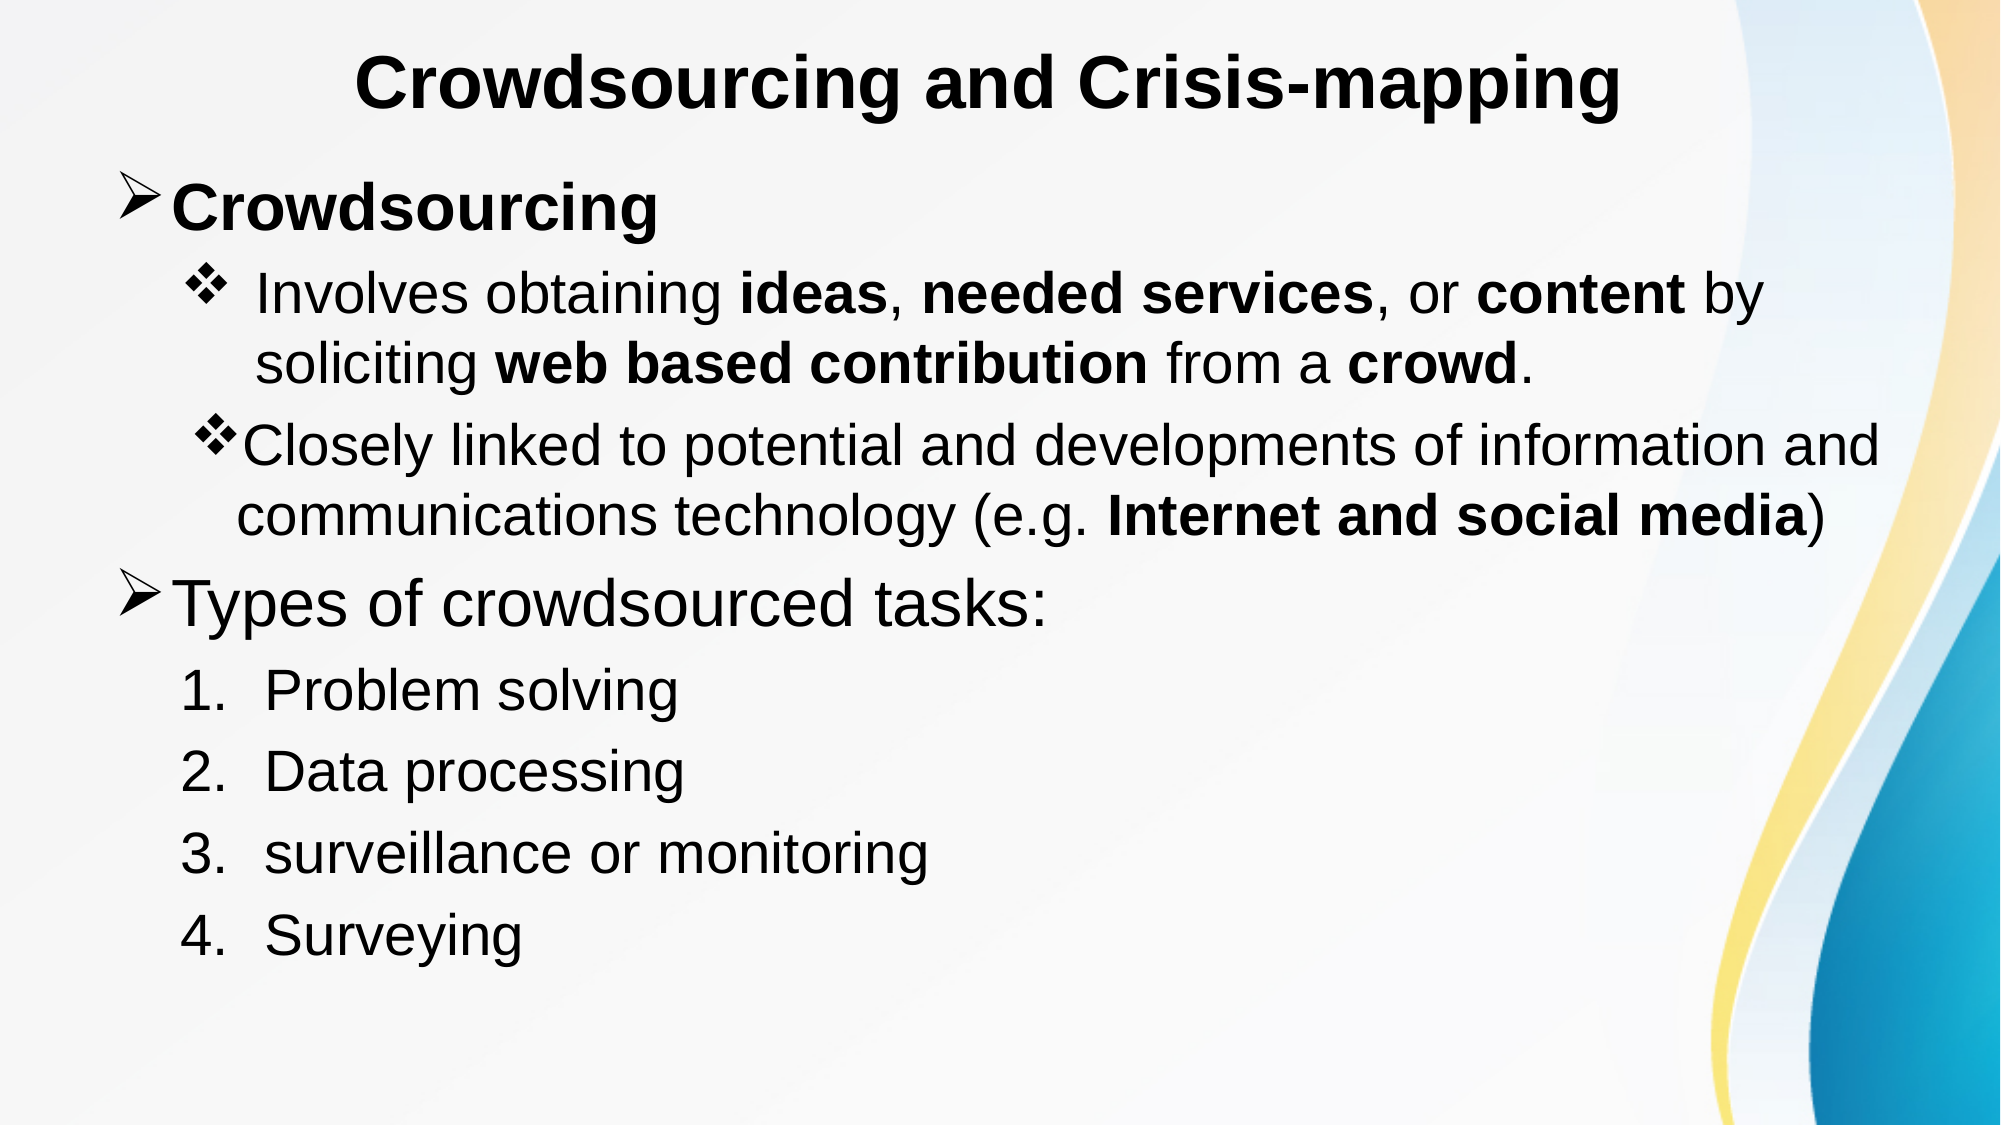

# Crowdsourcing and Crisis-mapping
Crowdsourcing
Involves obtaining ideas, needed services, or content by soliciting web based contribution from a crowd.
Closely linked to potential and developments of information and communications technology (e.g. Internet and social media)
Types of crowdsourced tasks:
Problem solving
Data processing
surveillance or monitoring
Surveying